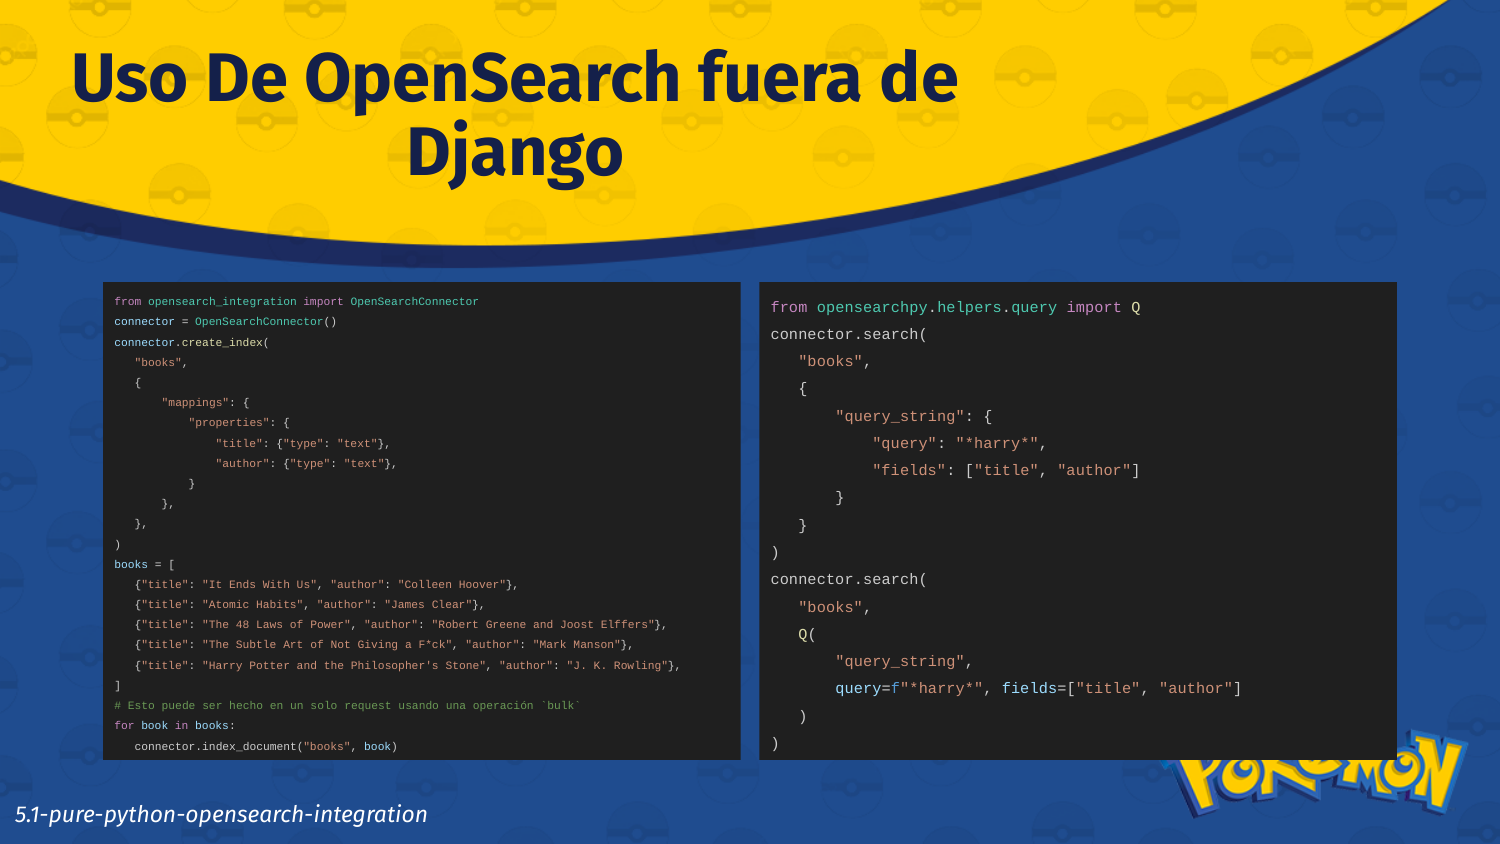

# Uso De OpenSearch fuera de Django
from opensearch_integration import OpenSearchConnector
connector = OpenSearchConnector()
connector.create_index(
   "books",
   {
       "mappings": {
           "properties": {
               "title": {"type": "text"},
               "author": {"type": "text"},
           }
       },
   },
)
books = [
   {"title": "It Ends With Us", "author": "Colleen Hoover"},
   {"title": "Atomic Habits", "author": "James Clear"},
   {"title": "The 48 Laws of Power", "author": "Robert Greene and Joost Elffers"},
   {"title": "The Subtle Art of Not Giving a F*ck", "author": "Mark Manson"},
   {"title": "Harry Potter and the Philosopher's Stone", "author": "J. K. Rowling"},
]
# Esto puede ser hecho en un solo request usando una operación `bulk`
for book in books:
   connector.index_document("books", book)
from opensearchpy.helpers.query import Q
connector.search(
   "books",
   {
       "query_string": {
           "query": "*harry*",
           "fields": ["title", "author"]
       }
   }
)
connector.search(
   "books",
   Q(
       "query_string",
       query=f"*harry*", fields=["title", "author"]
   )
)
5.1-pure-python-opensearch-integration